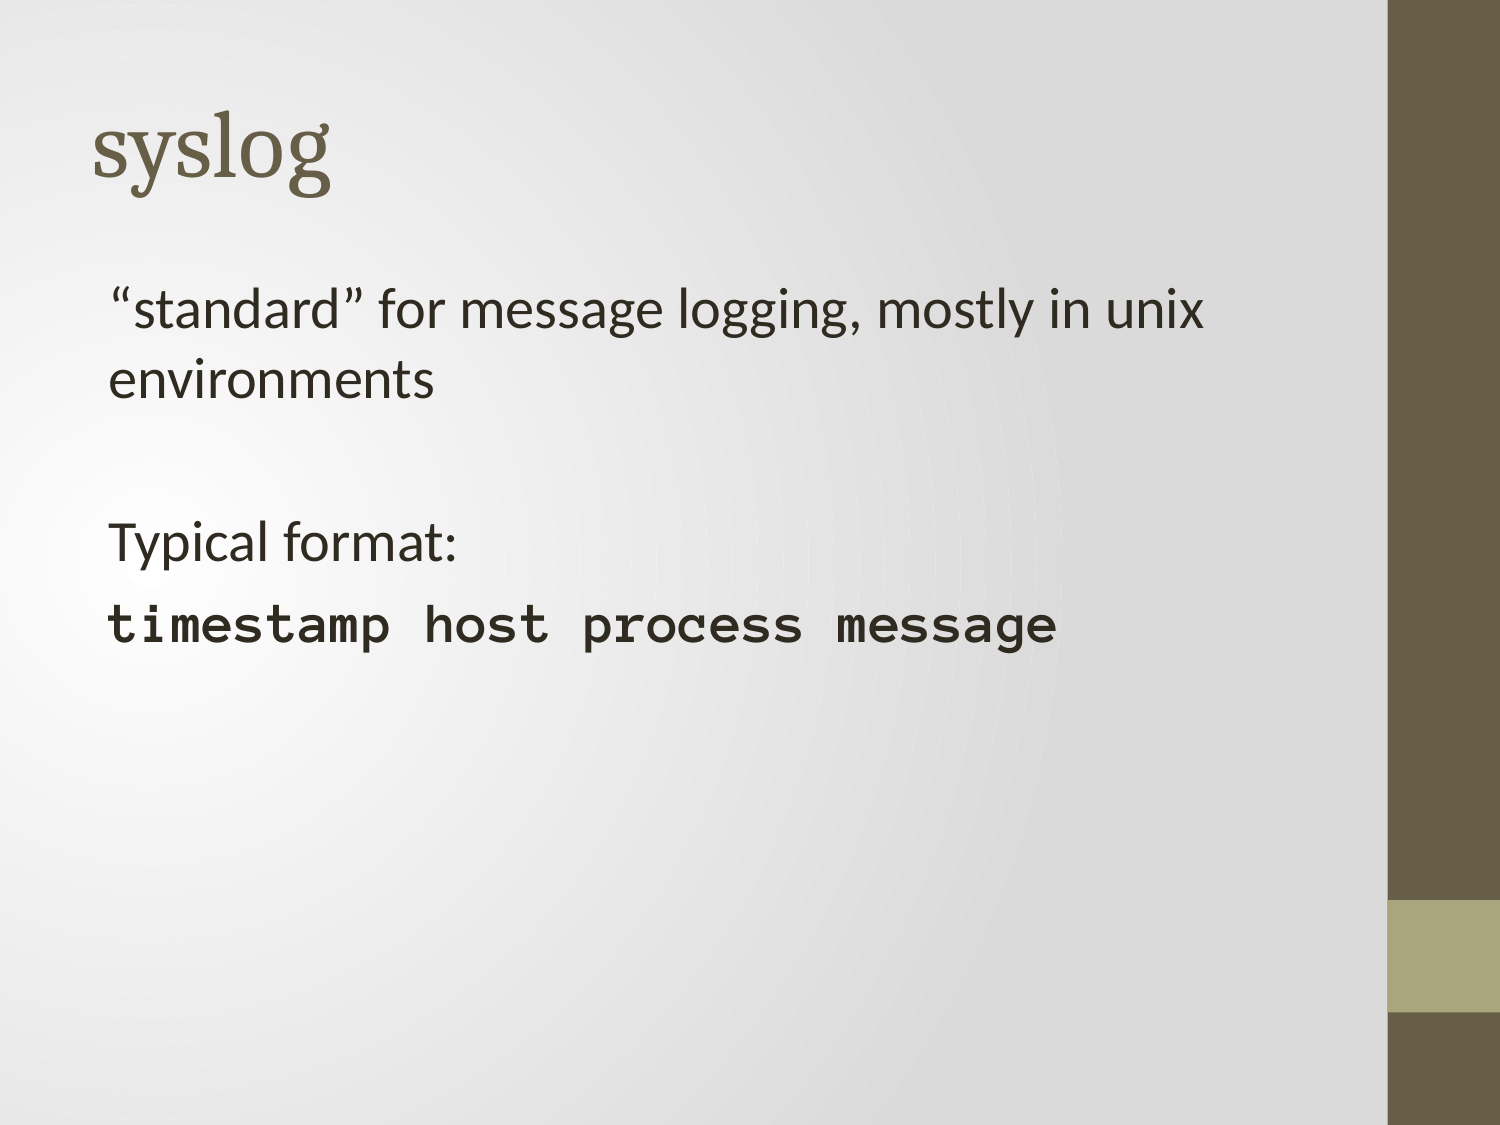

# syslog
“standard” for message logging, mostly in unix environments

Typical format:
timestamp host process message